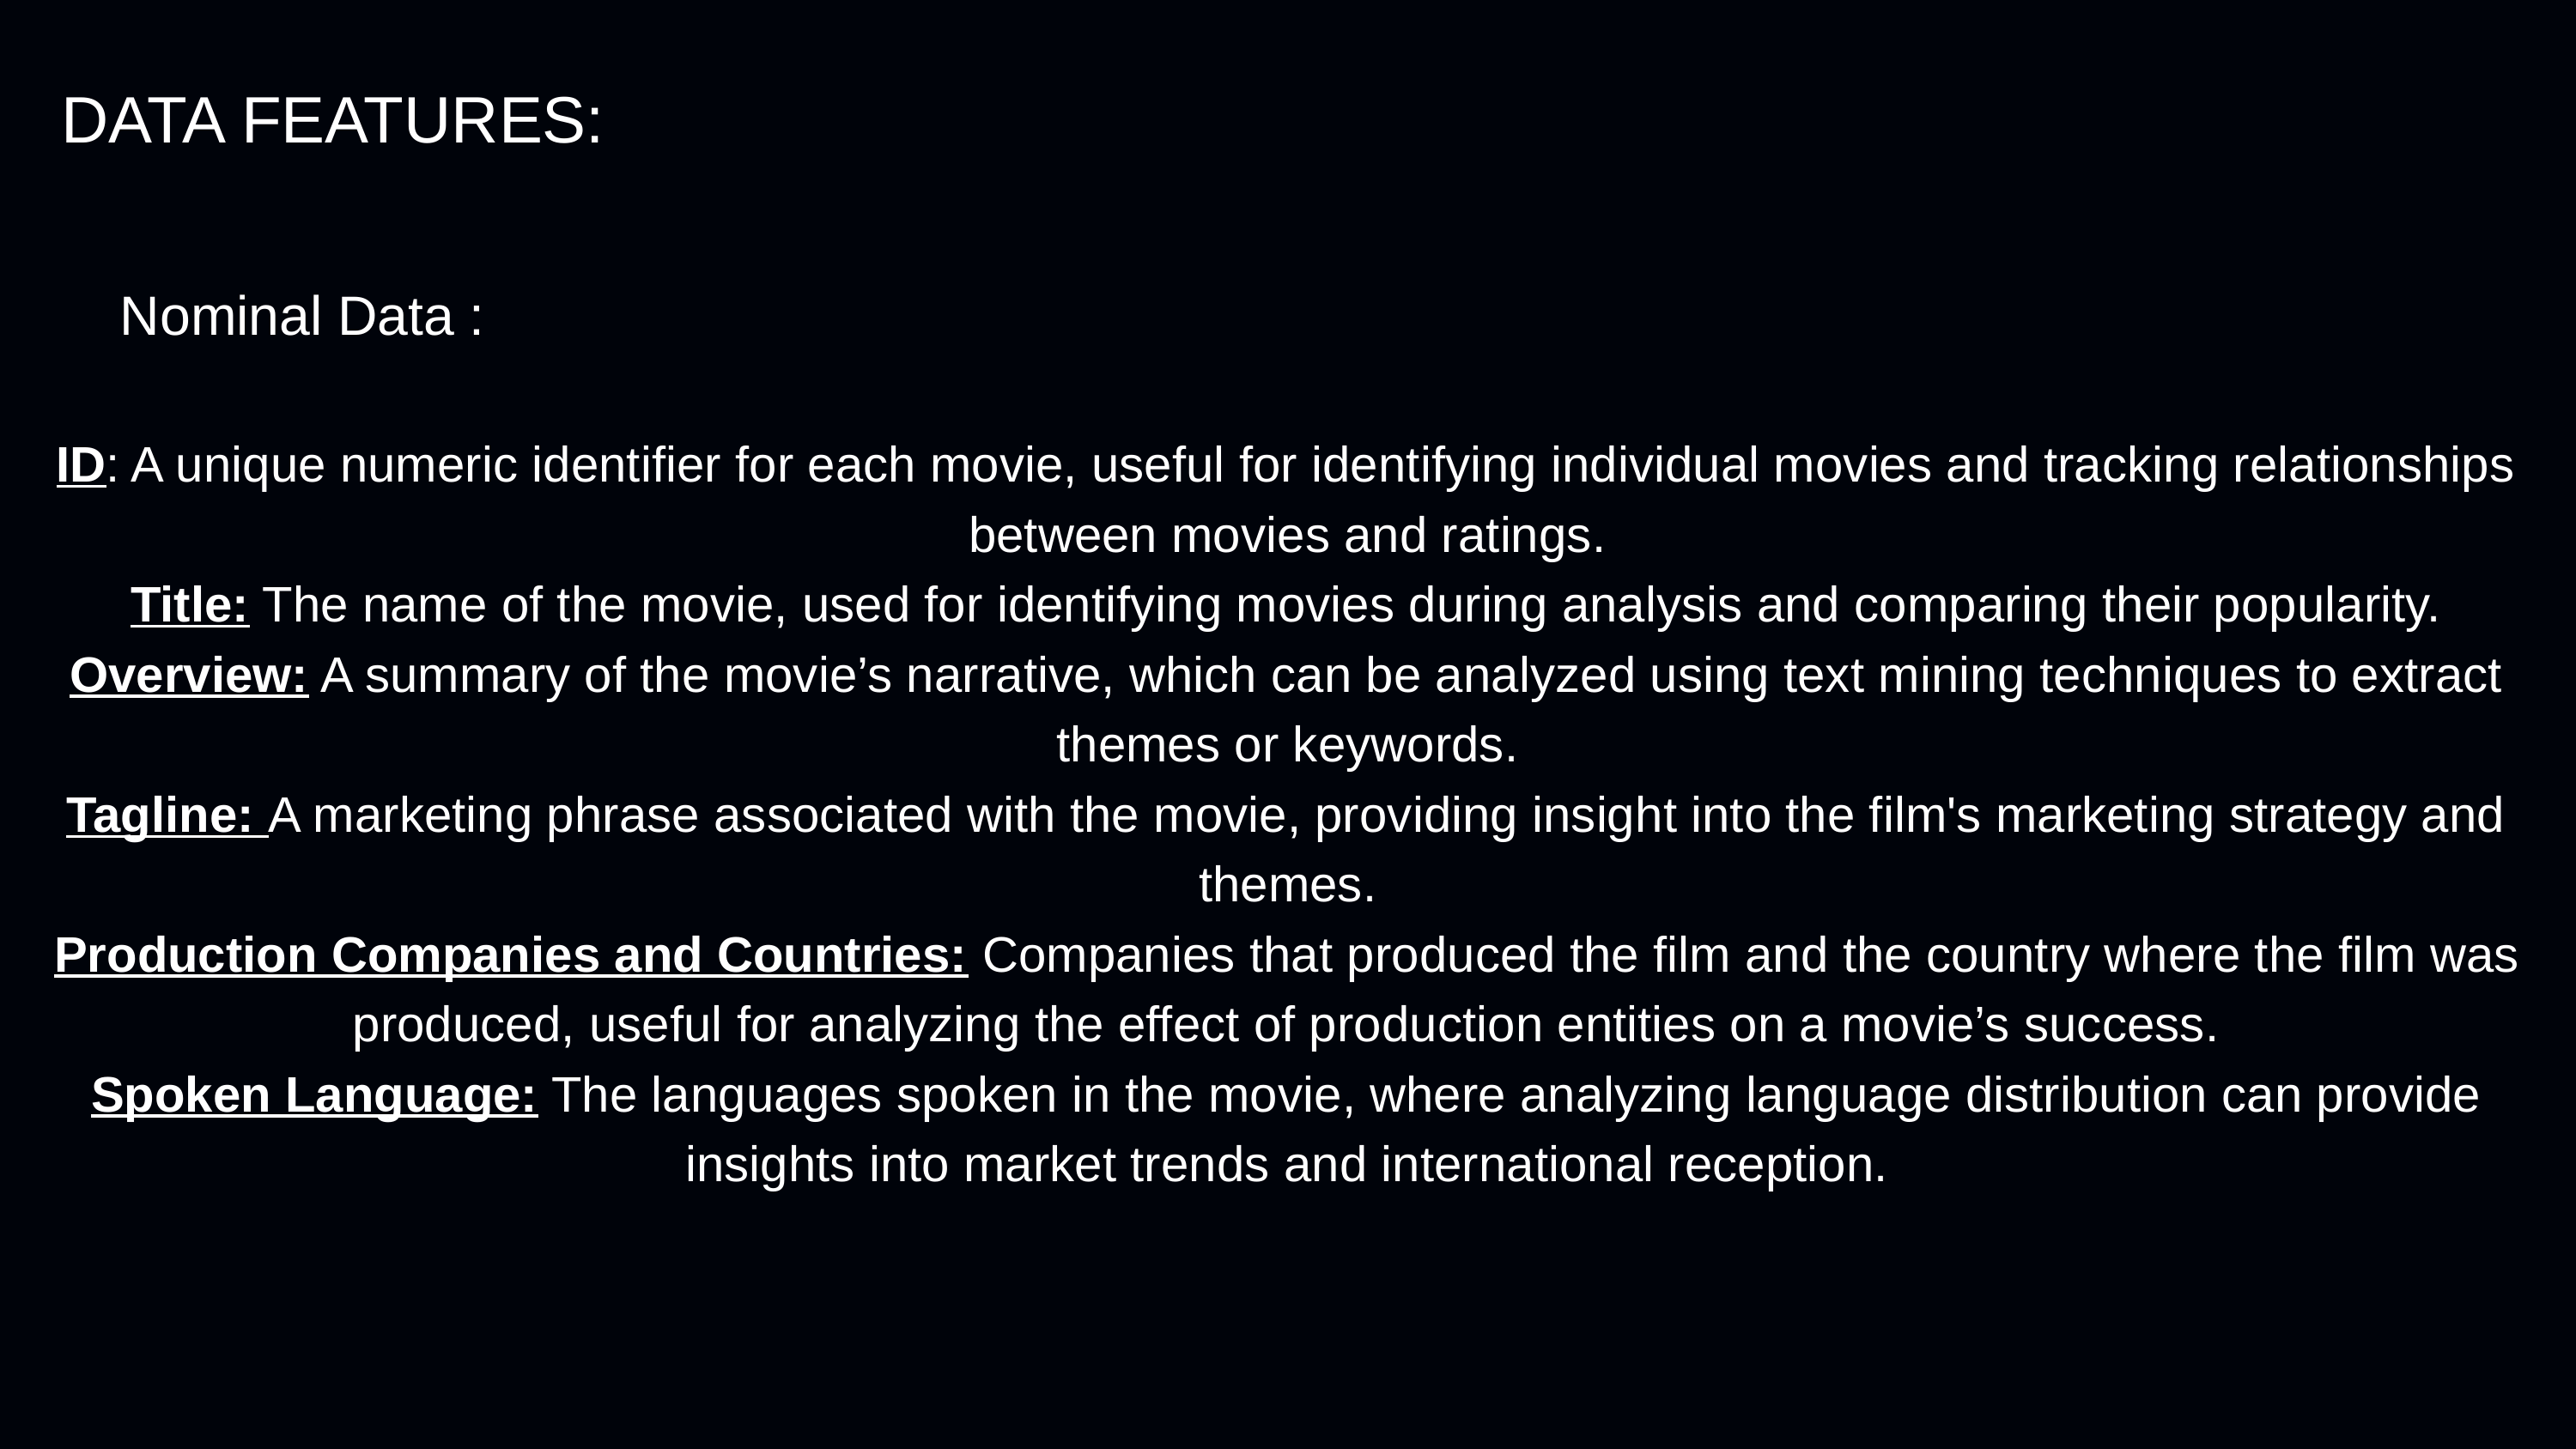

DATA FEATURES:

Nominal Data :

ID: A unique numeric identifier for each movie, useful for identifying individual movies and tracking relationships between movies and ratings.
Title: The name of the movie, used for identifying movies during analysis and comparing their popularity.
Overview: A summary of the movie’s narrative, which can be analyzed using text mining techniques to extract themes or keywords.
Tagline: A marketing phrase associated with the movie, providing insight into the film's marketing strategy and themes.
Production Companies and Countries: Companies that produced the film and the country where the film was produced, useful for analyzing the effect of production entities on a movie’s success.
Spoken Language: The languages spoken in the movie, where analyzing language distribution can provide insights into market trends and international reception.